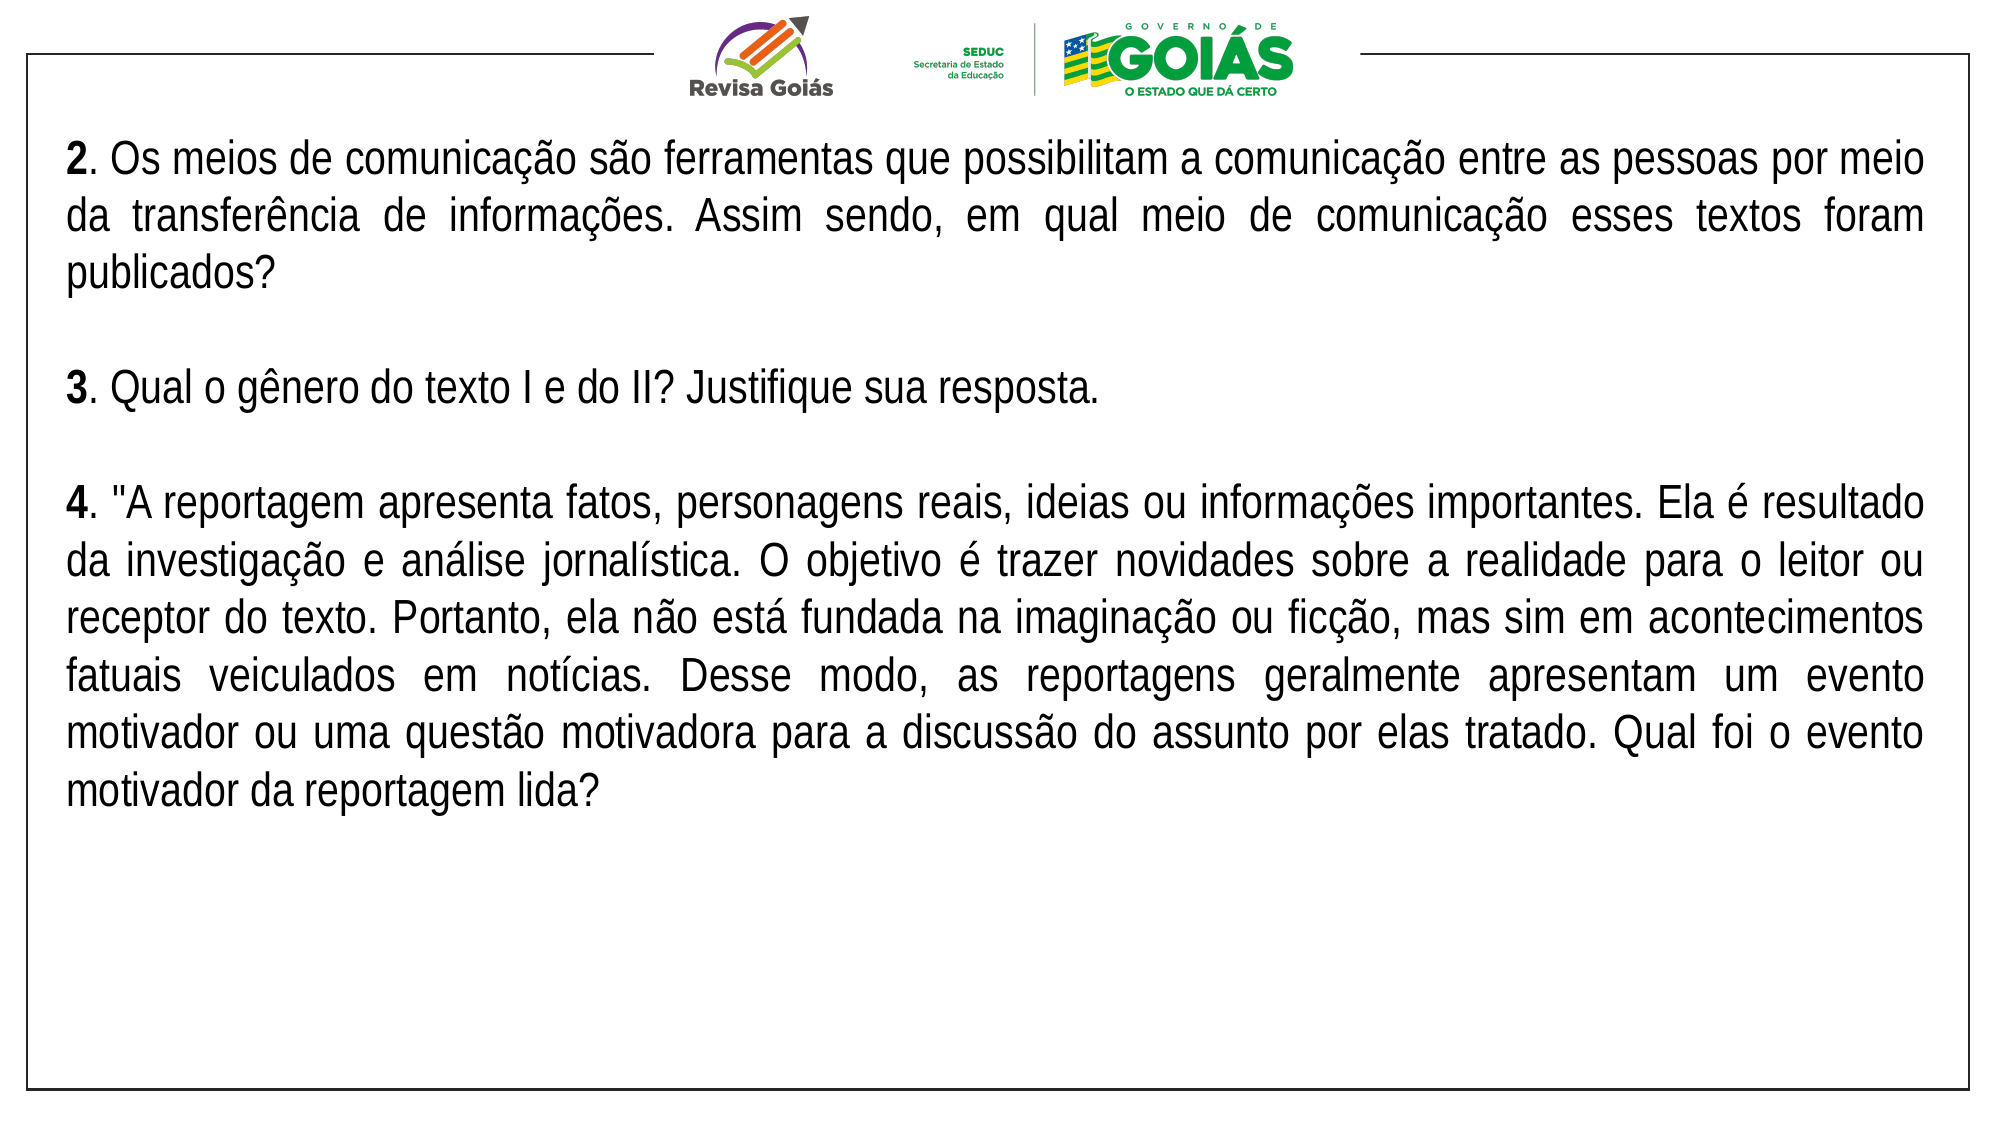

2. Os meios de comunicação são ferramentas que possibilitam a comunicação entre as pessoas por meio da transferência de informações. Assim sendo, em qual meio de comunicação esses textos foram publicados?

3. Qual o gênero do texto I e do II? Justifique sua resposta.

4. "A reportagem apresenta fatos, personagens reais, ideias ou informações importantes. Ela é resultado da investigação e análise jornalística. O objetivo é trazer novidades sobre a realidade para o leitor ou receptor do texto. Portanto, ela não está fundada na imaginação ou ficção, mas sim em acontecimentos fatuais veiculados em notícias. Desse modo, as reportagens geralmente apresentam um evento motivador ou uma questão motivadora para a discussão do assunto por elas tratado. Qual foi o evento motivador da reportagem lida?